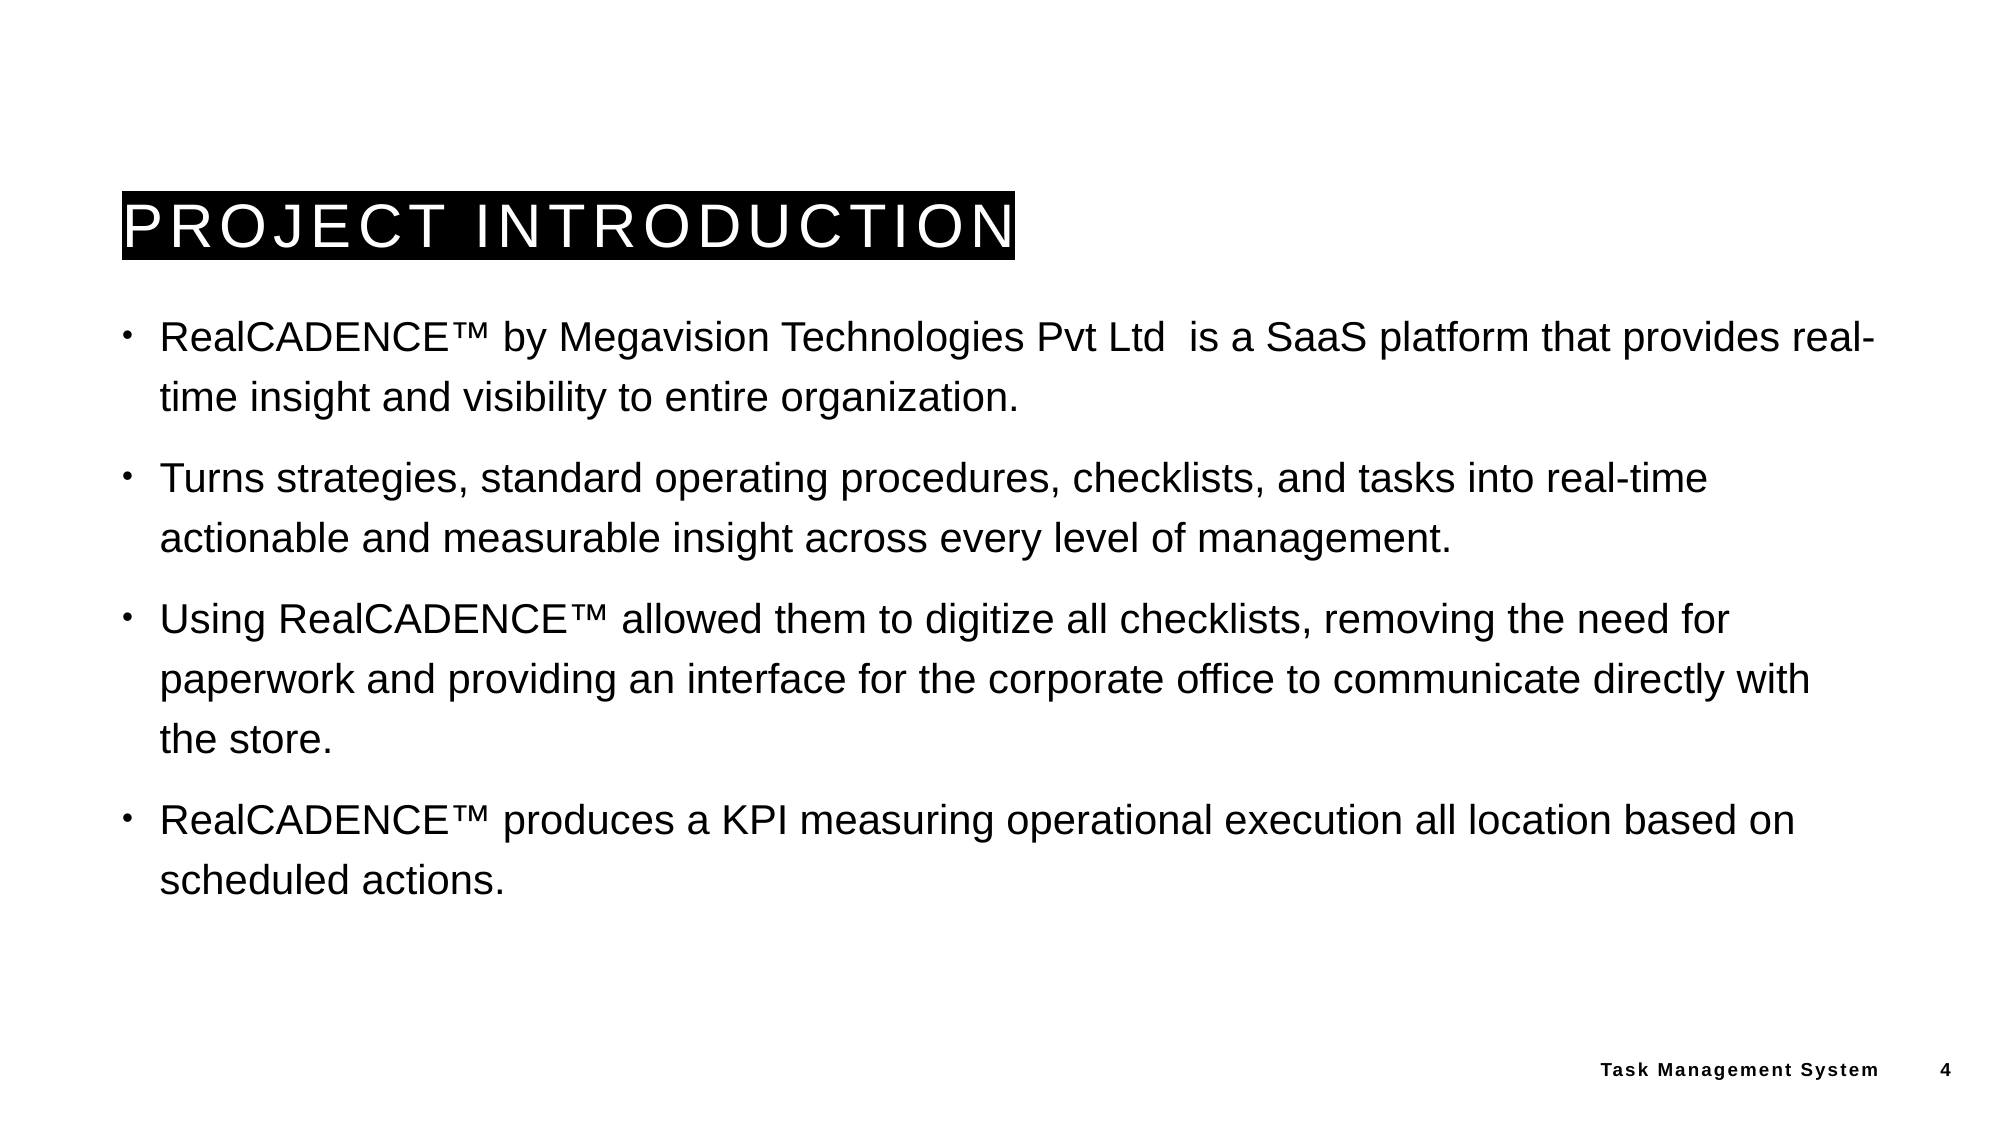

# Project INTRODUCTION
RealCADENCE™ by Megavision Technologies Pvt Ltd  is a SaaS platform that provides real-time insight and visibility to entire organization.
Turns strategies, standard operating procedures, checklists, and tasks into real-time actionable and measurable insight across every level of management.
Using RealCADENCE™ allowed them to digitize all checklists, removing the need for paperwork and providing an interface for the corporate office to communicate directly with the store.
RealCADENCE™ produces a KPI measuring operational execution all location based on scheduled actions.
Task Management System
4